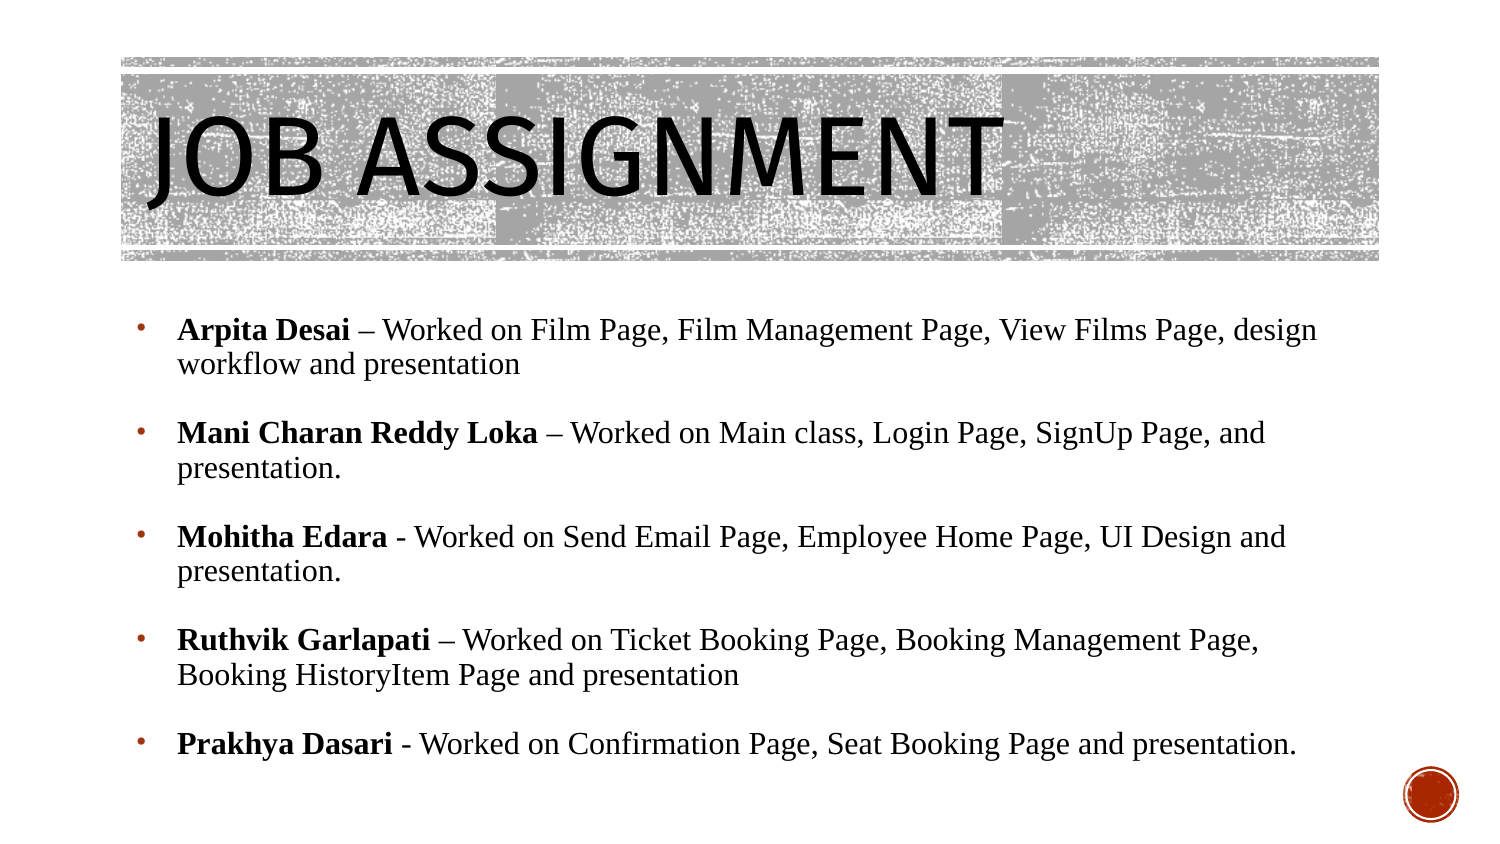

# JOB ASSIGNMENT

Arpita Desai – Worked on Film Page, Film Management Page, View Films Page, design workflow and presentation

Mani Charan Reddy Loka – Worked on Main class, Login Page, SignUp Page, and presentation.

Mohitha Edara - Worked on Send Email Page, Employee Home Page, UI Design and presentation.

Ruthvik Garlapati – Worked on Ticket Booking Page, Booking Management Page, Booking HistoryItem Page and presentation

Prakhya Dasari - Worked on Confirmation Page, Seat Booking Page and presentation.